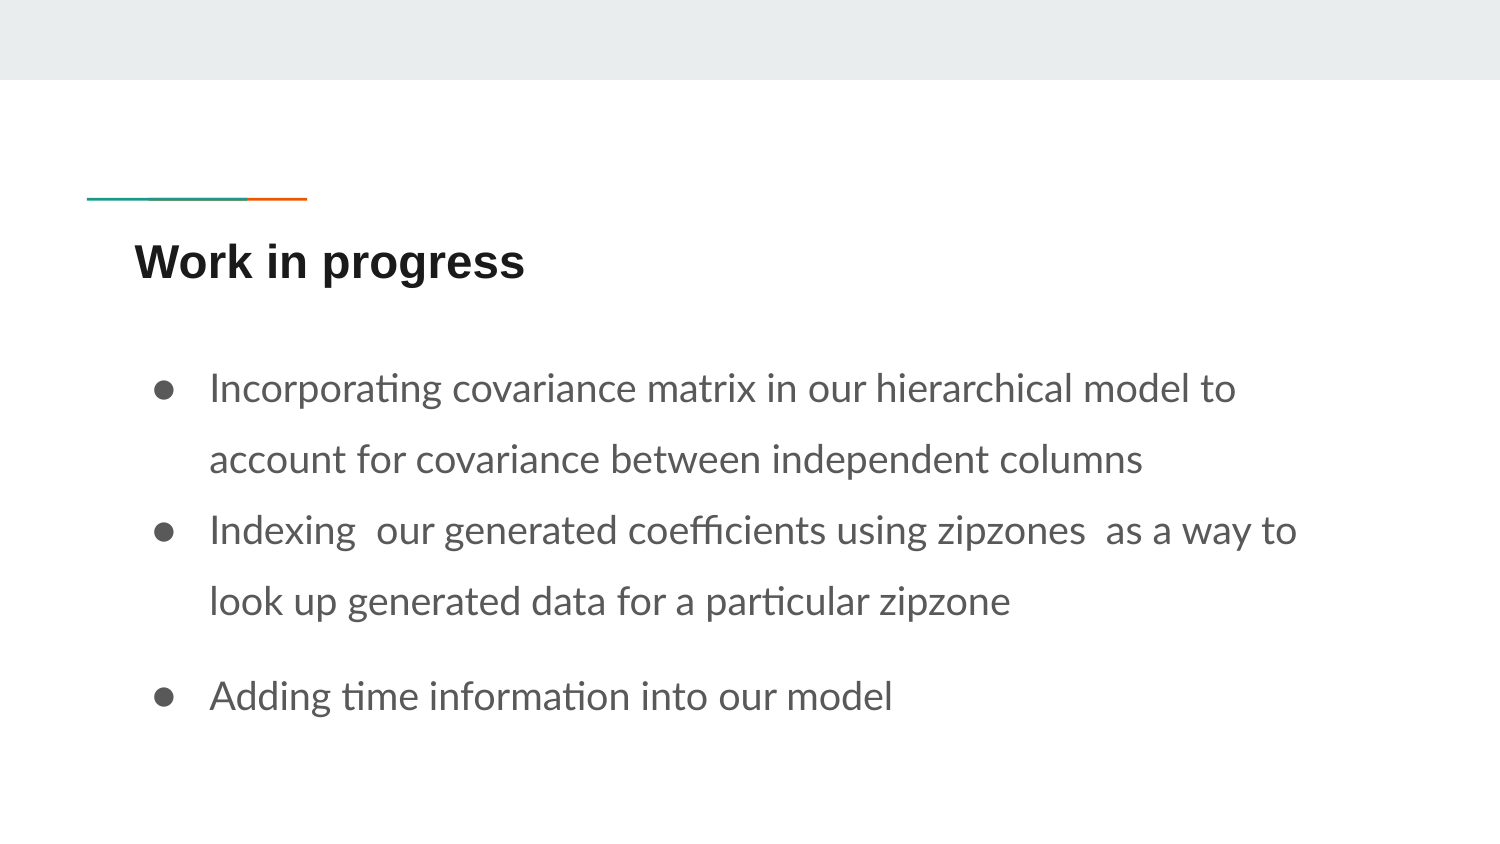

# Work in progress
Incorporating covariance matrix in our hierarchical model to account for covariance between independent columns
Indexing  our generated coefficients using zipzones  as a way to look up generated data for a particular zipzone
Adding time information into our model